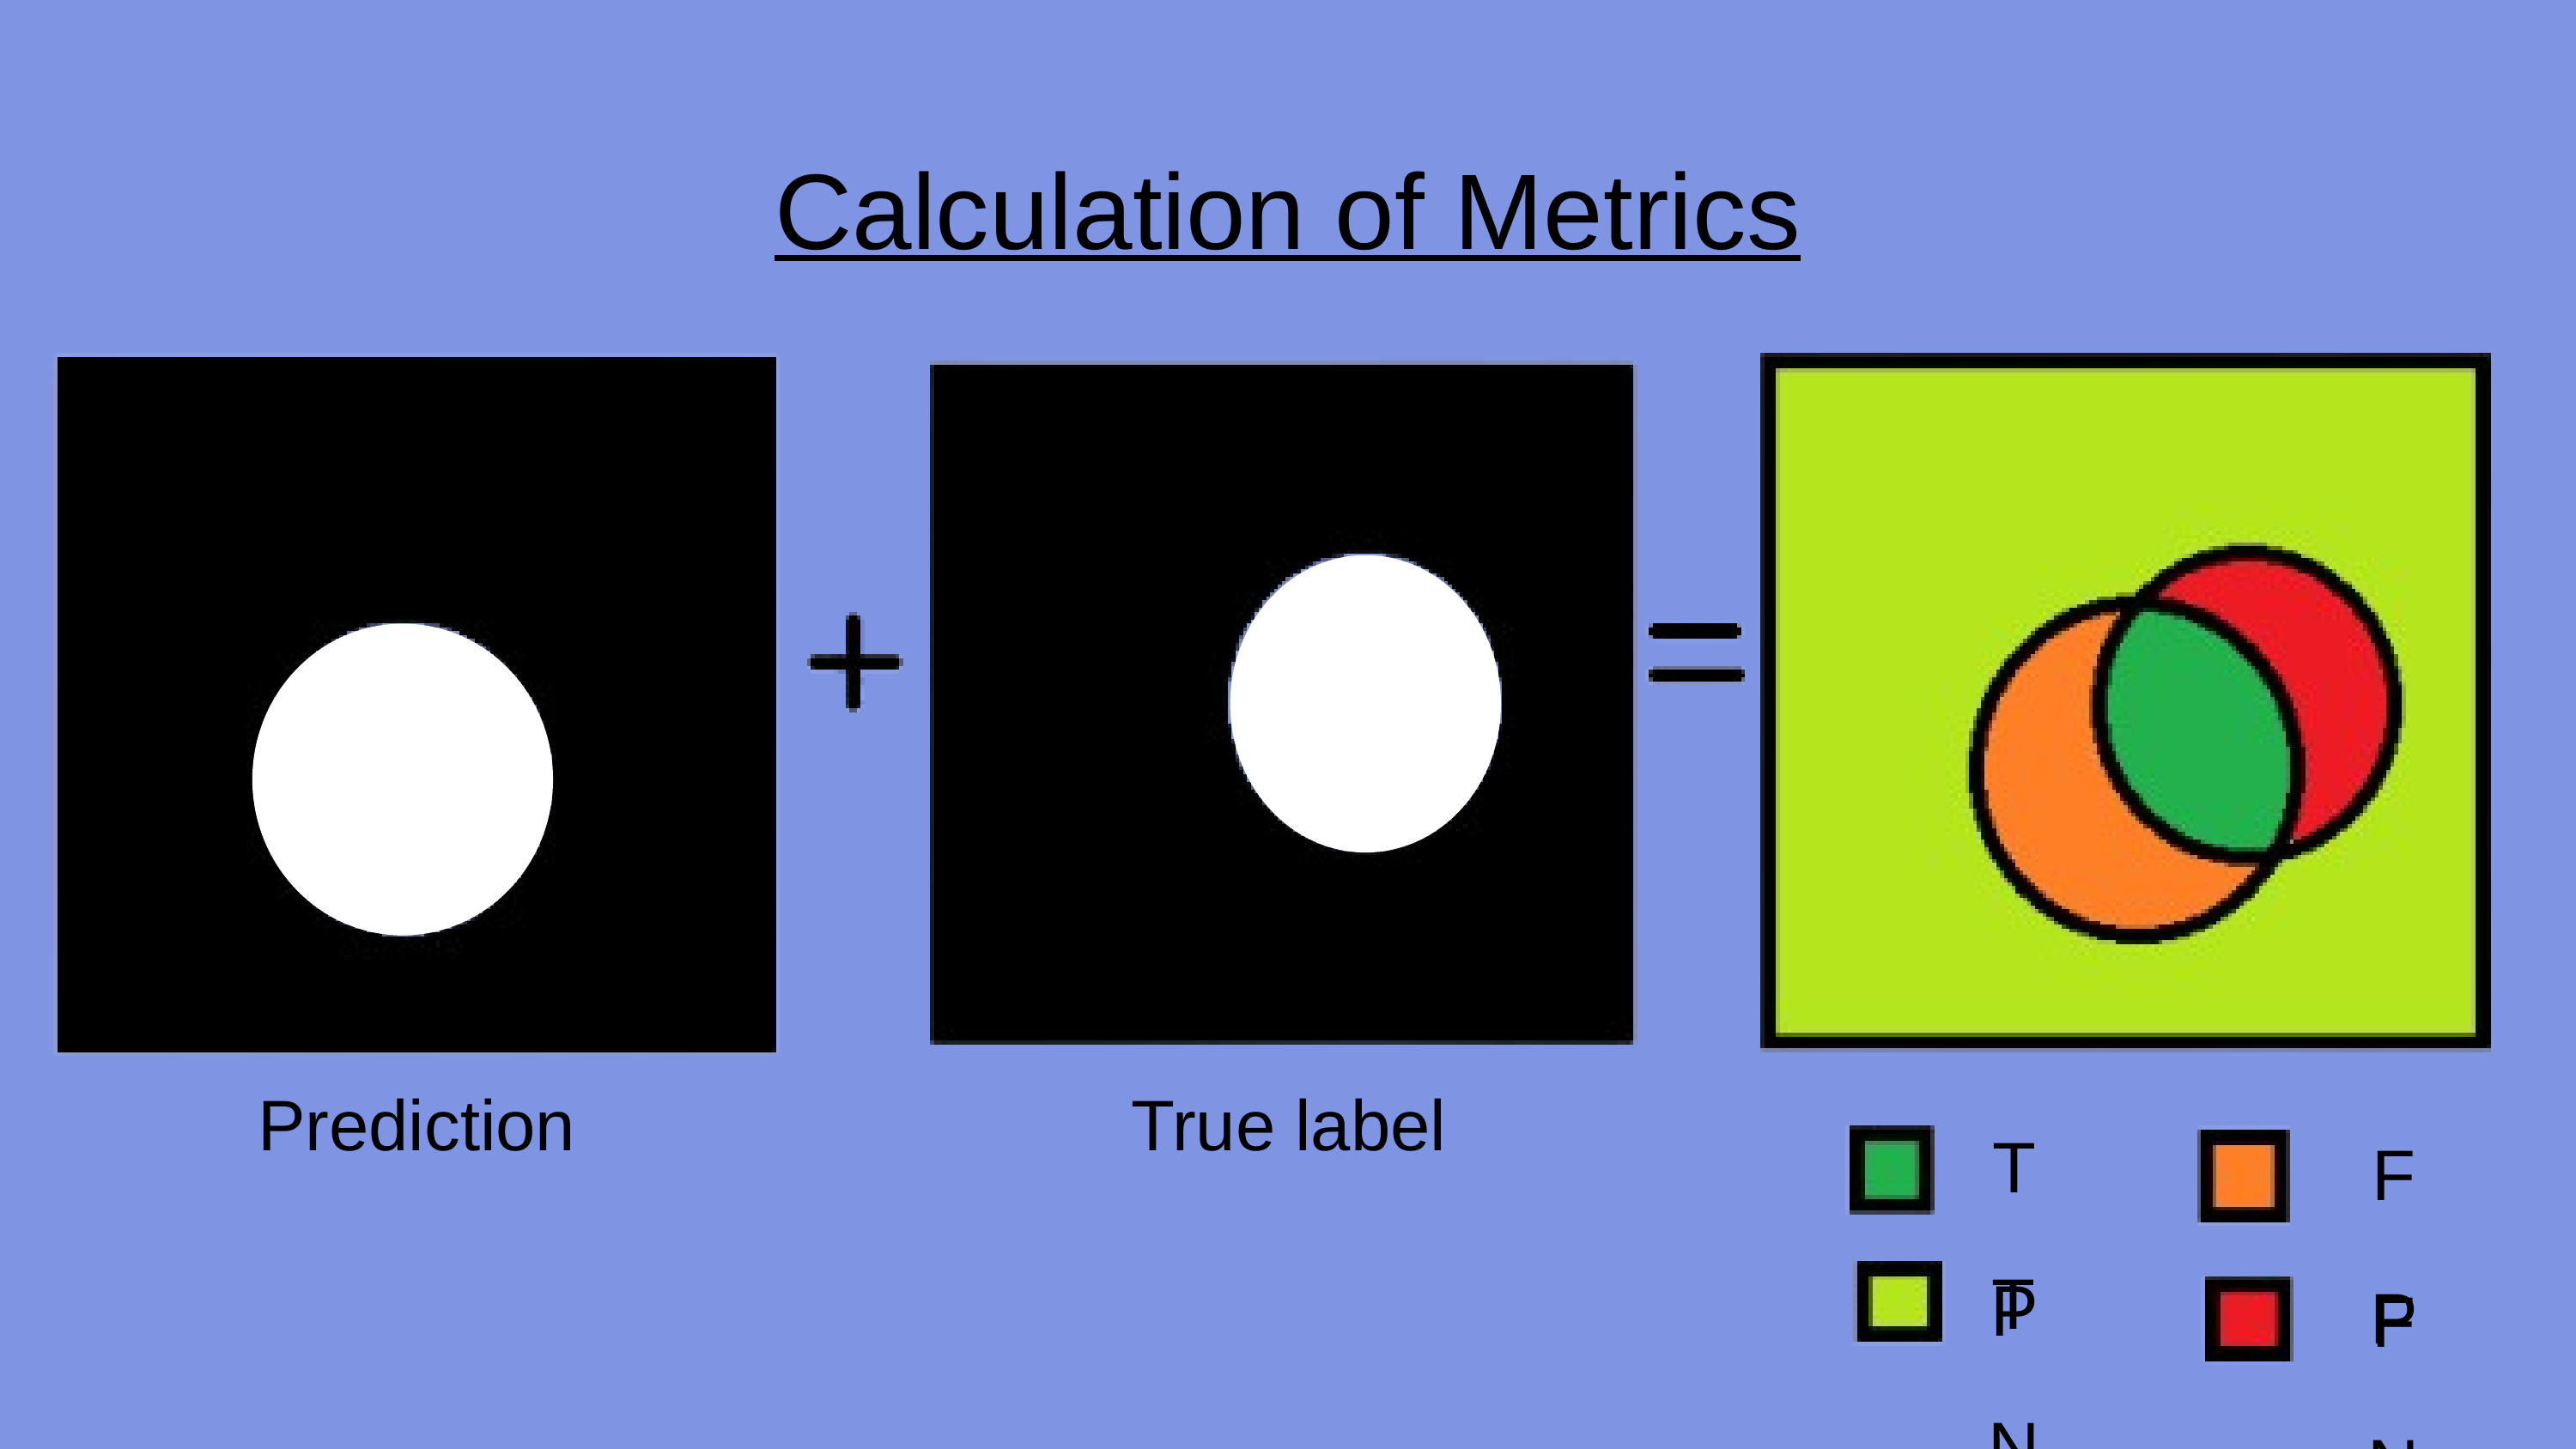

Calculation of Metrics

Prediction
True label
TP
FP
TN
FN